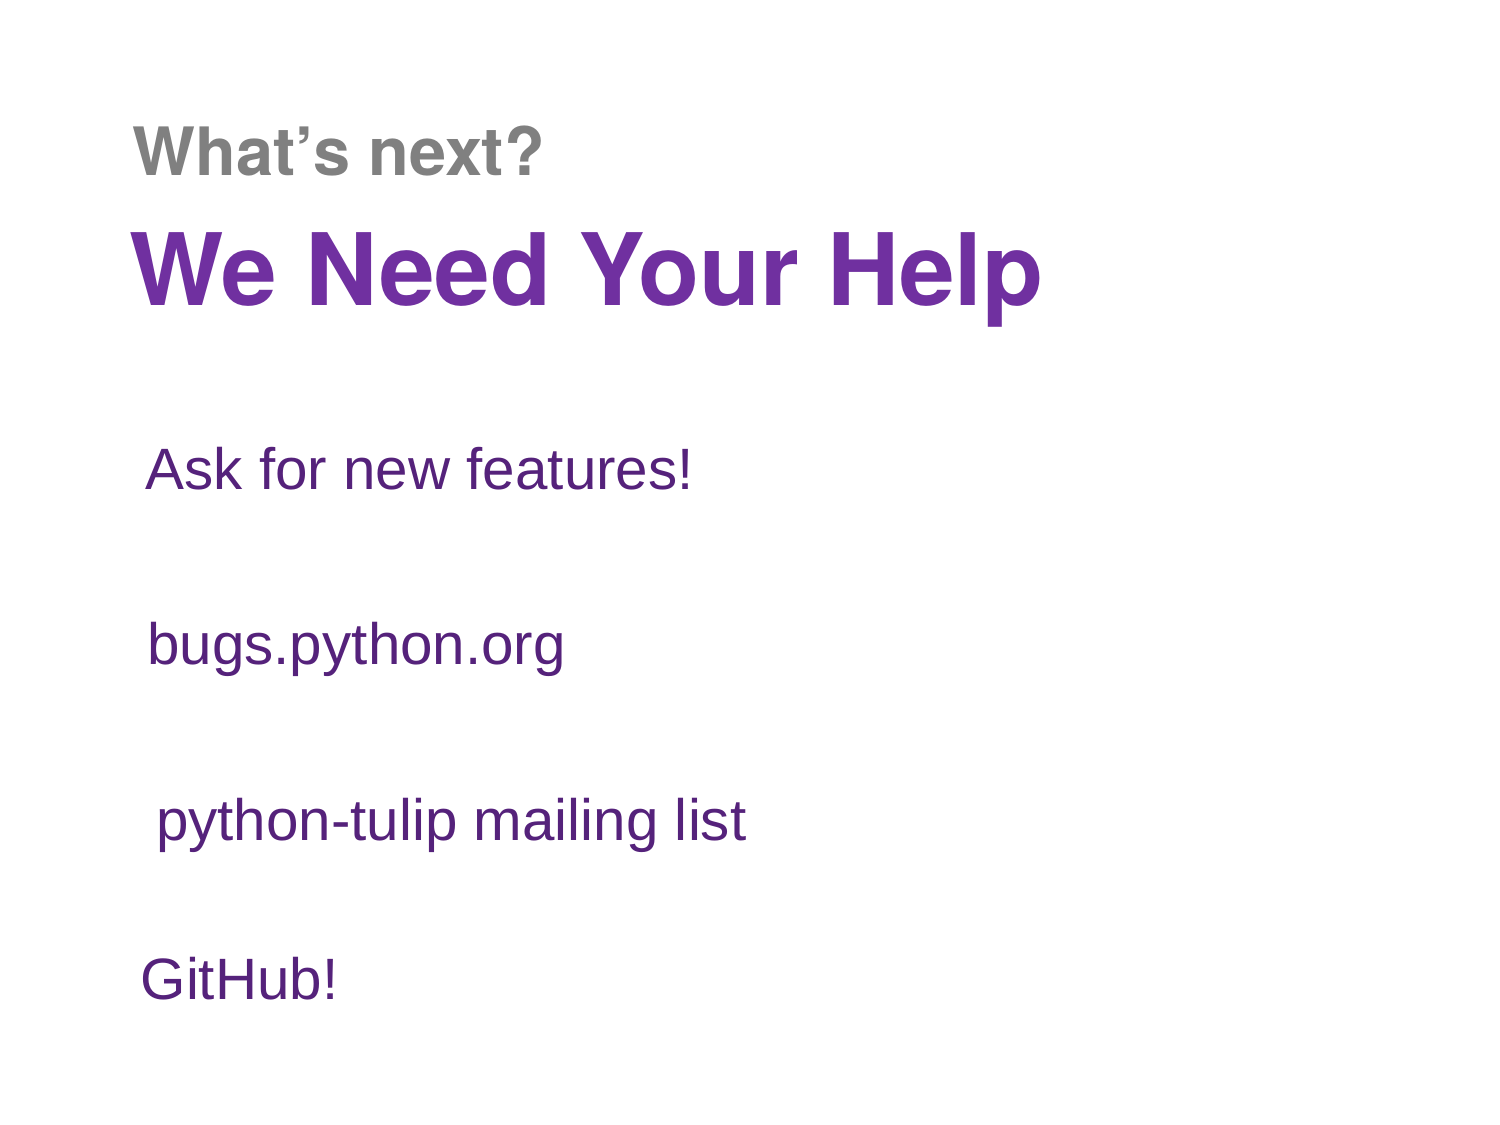

What’s next?
We Need Your Help
Ask for new features!
bugs.python.org
python-tulip mailing list
GitHub!